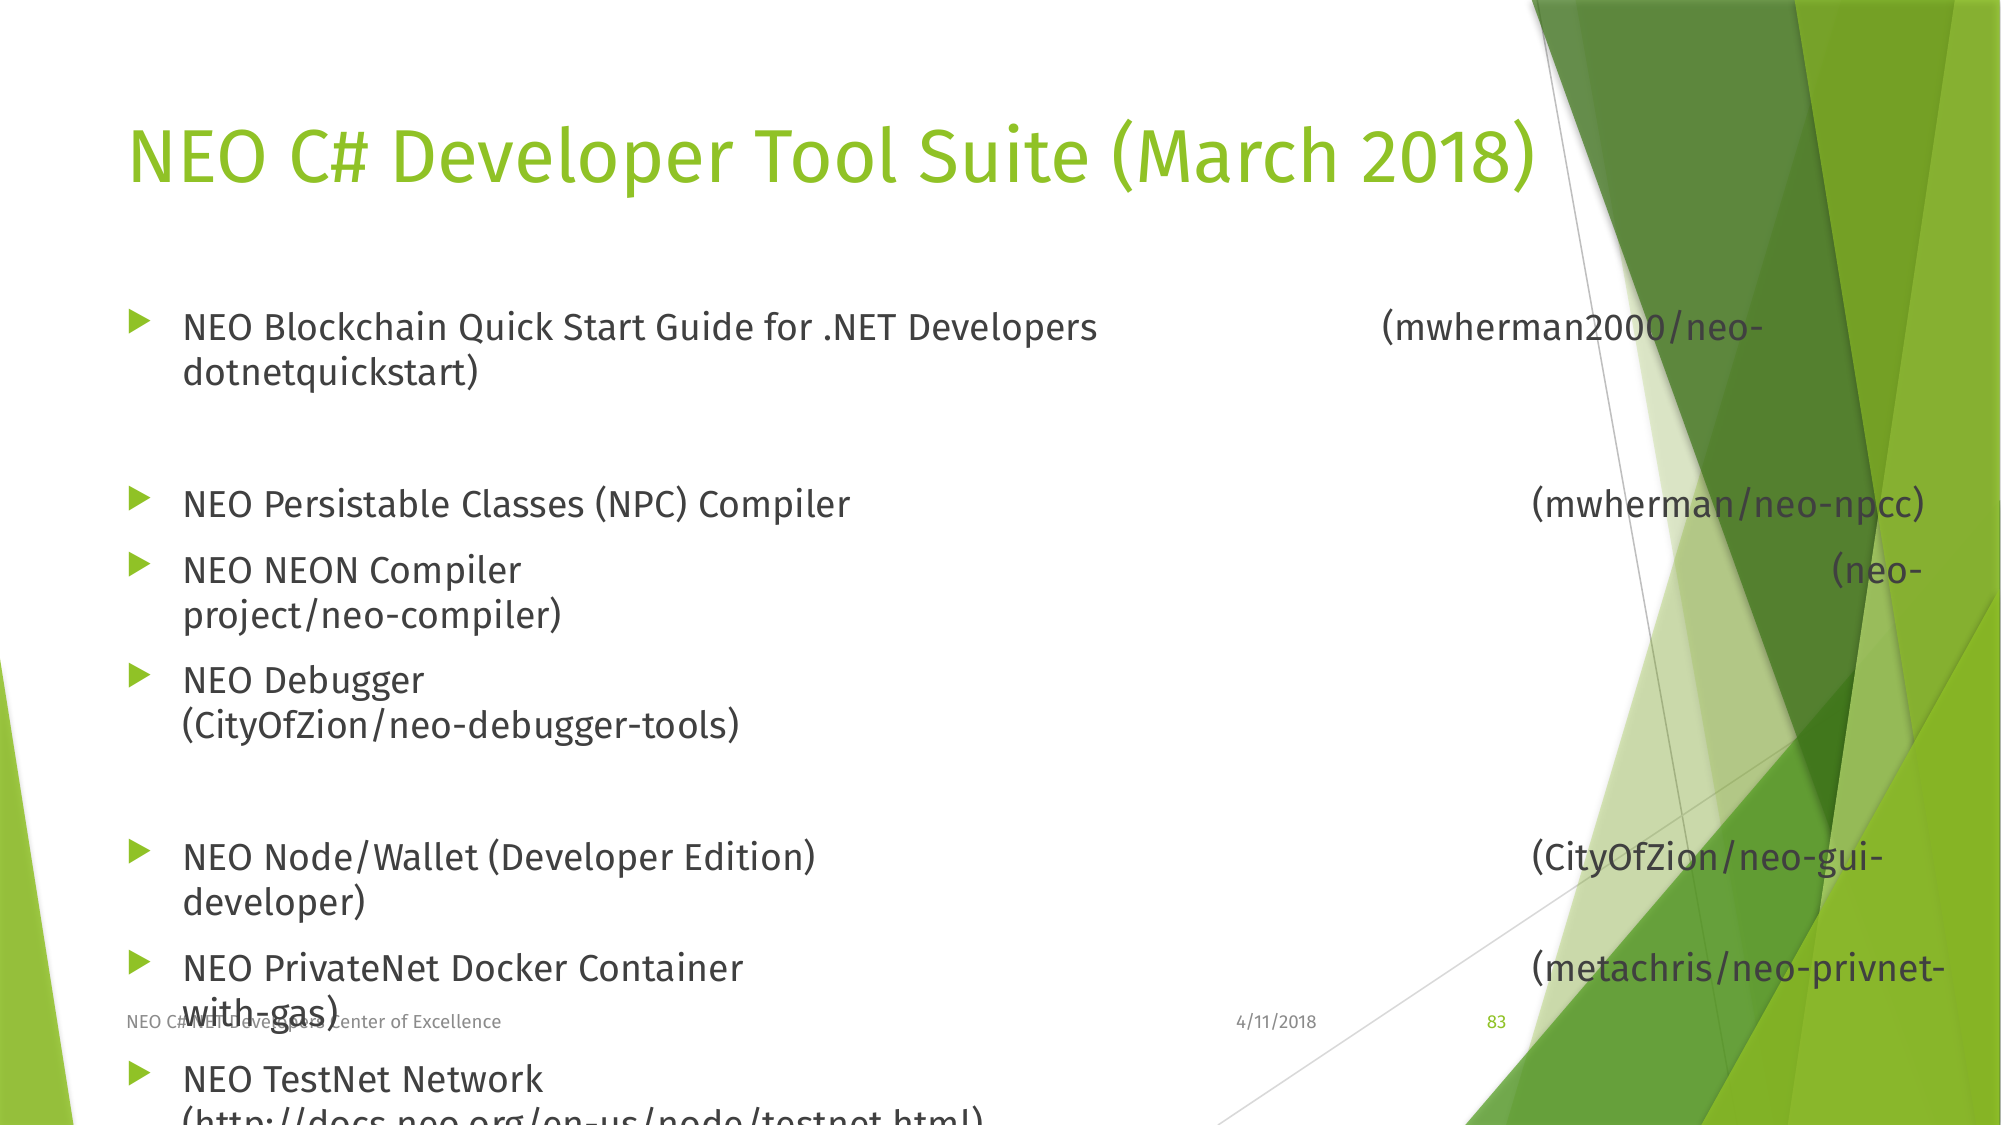

# NEO C# Developer Tool Suite (March 2018)
NEO Blockchain Quick Start Guide for .NET Developers		(mwherman2000/neo-dotnetquickstart)

NEO Persistable Classes (NPC) Compiler 					(mwherman/neo-npcc)
NEO NEON Compiler 									(neo-project/neo-compiler)
NEO Debugger											(CityOfZion/neo-debugger-tools)

NEO Node/Wallet (Developer Edition)					(CityOfZion/neo-gui-developer)
NEO PrivateNet Docker Container						(metachris/neo-privnet-with-gas)
NEO TestNet Network									(http://docs.neo.org/en-us/node/testnet.html)
NEO MainNet Network
NEO C# NET Developers Center of Excellence
4/11/2018
83